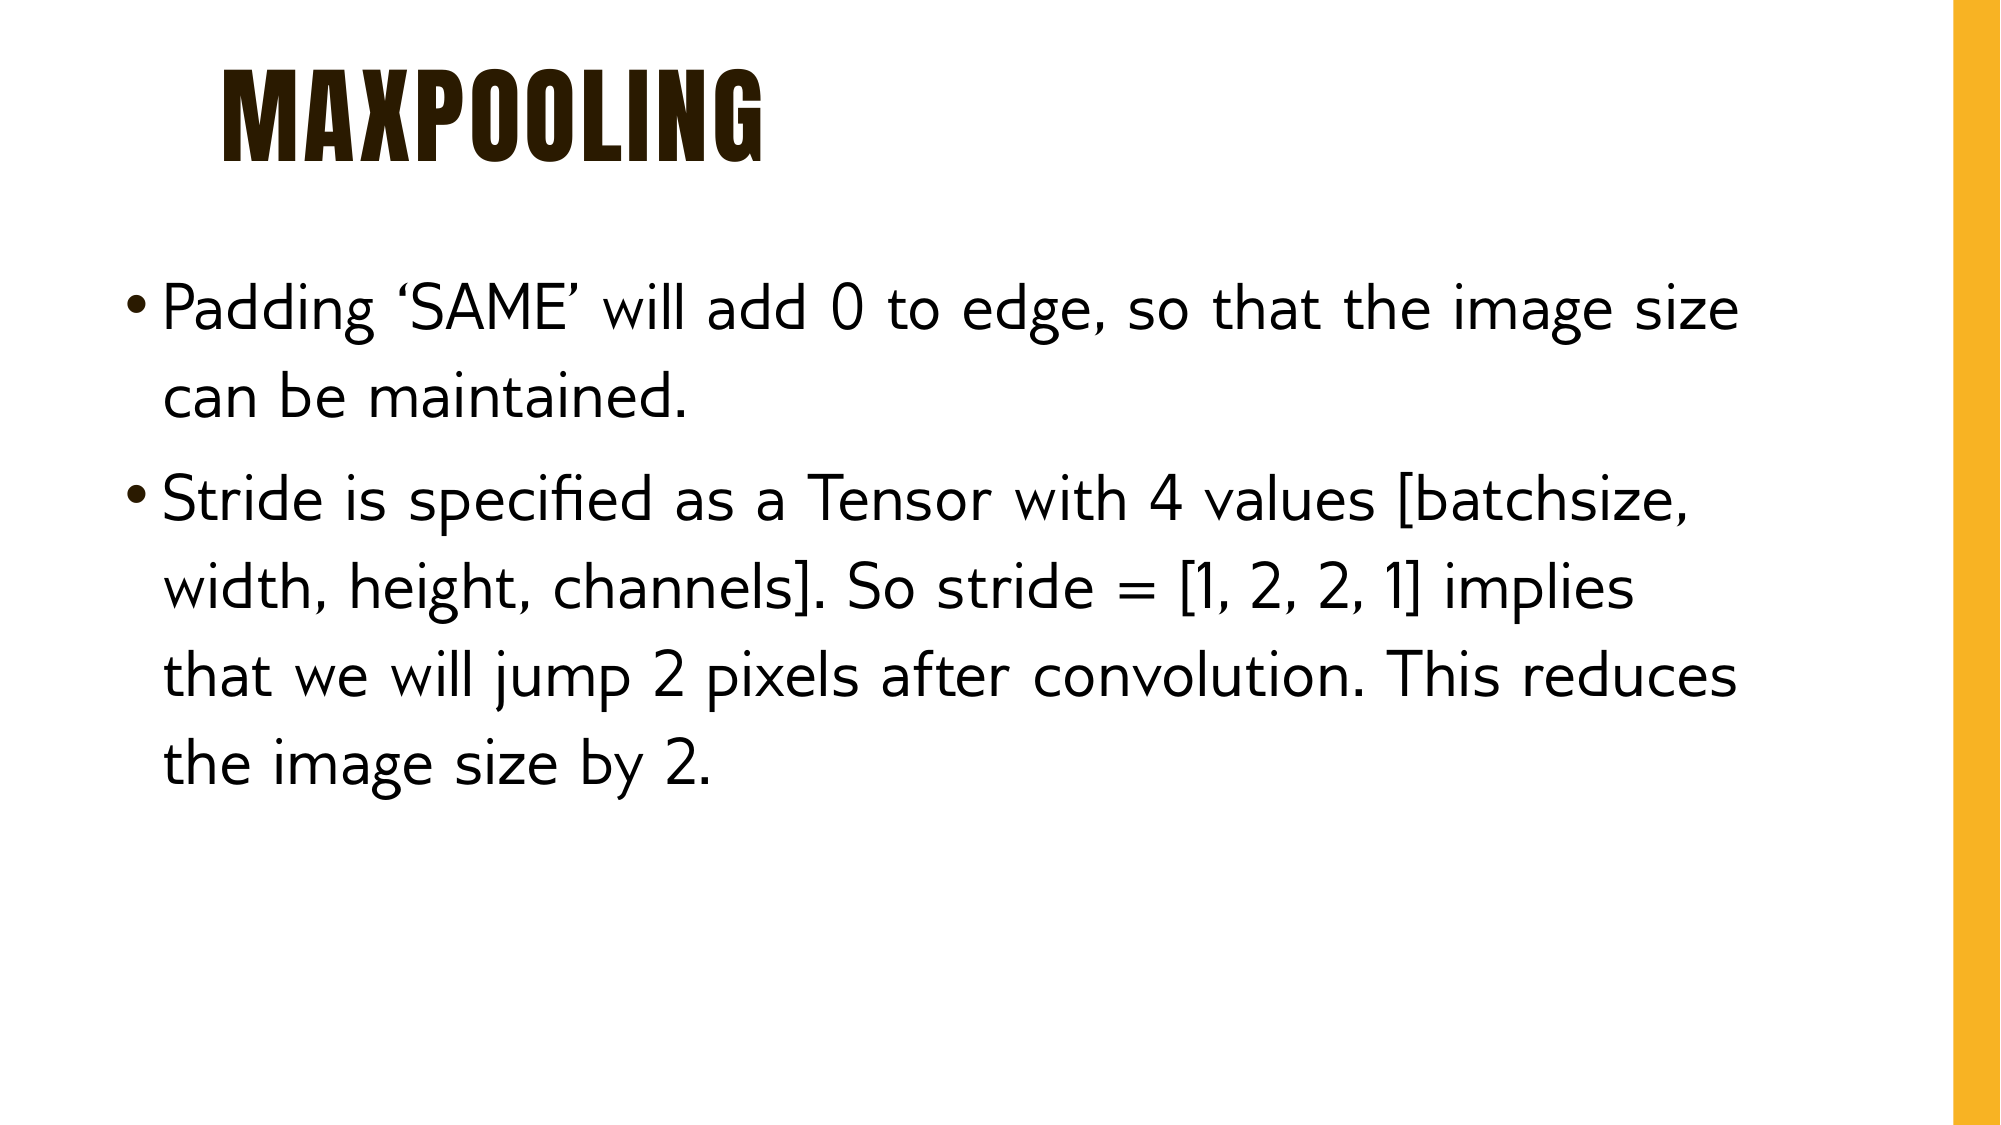

# MAXPooling
Padding ‘SAME’ will add 0 to edge, so that the image size can be maintained.
Stride is specified as a Tensor with 4 values [batchsize, width, height, channels]. So stride = [1, 2, 2, 1] implies that we will jump 2 pixels after convolution. This reduces the image size by 2.